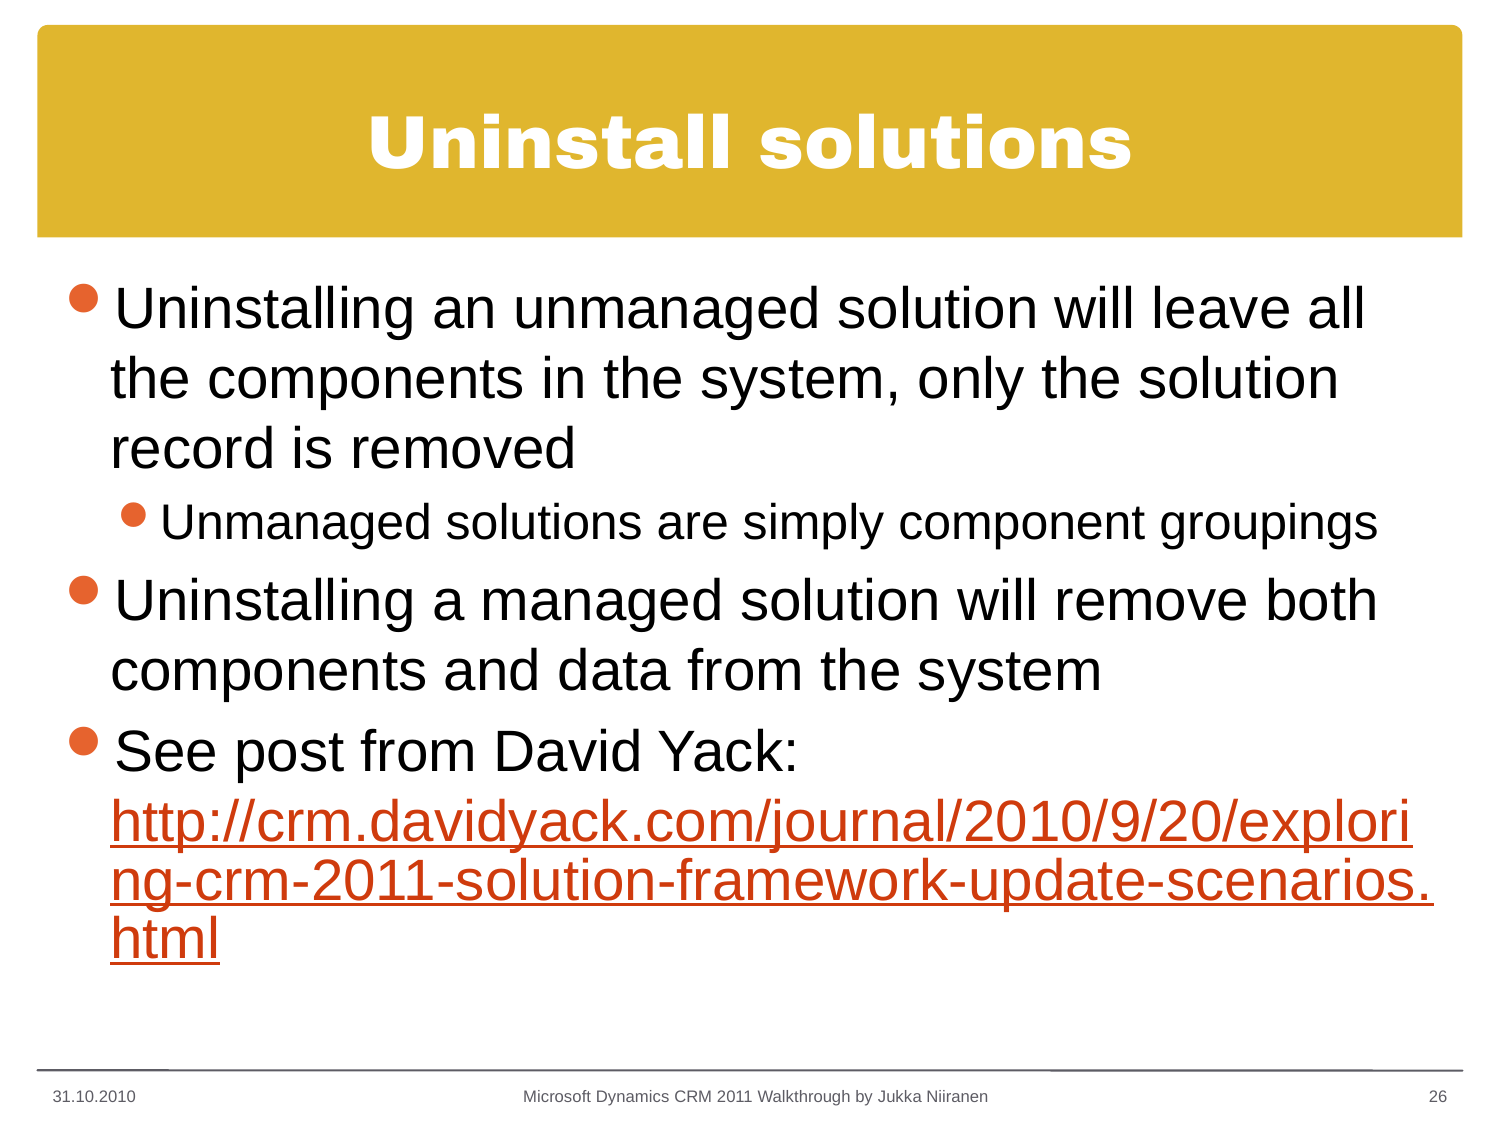

# Uninstall solutions
Uninstalling an unmanaged solution will leave all the components in the system, only the solution record is removed
Unmanaged solutions are simply component groupings
Uninstalling a managed solution will remove both components and data from the system
See post from David Yack: http://crm.davidyack.com/journal/2010/9/20/exploring-crm-2011-solution-framework-update-scenarios.html

31.10.2010
Microsoft Dynamics CRM 2011 Walkthrough by Jukka Niiranen
26